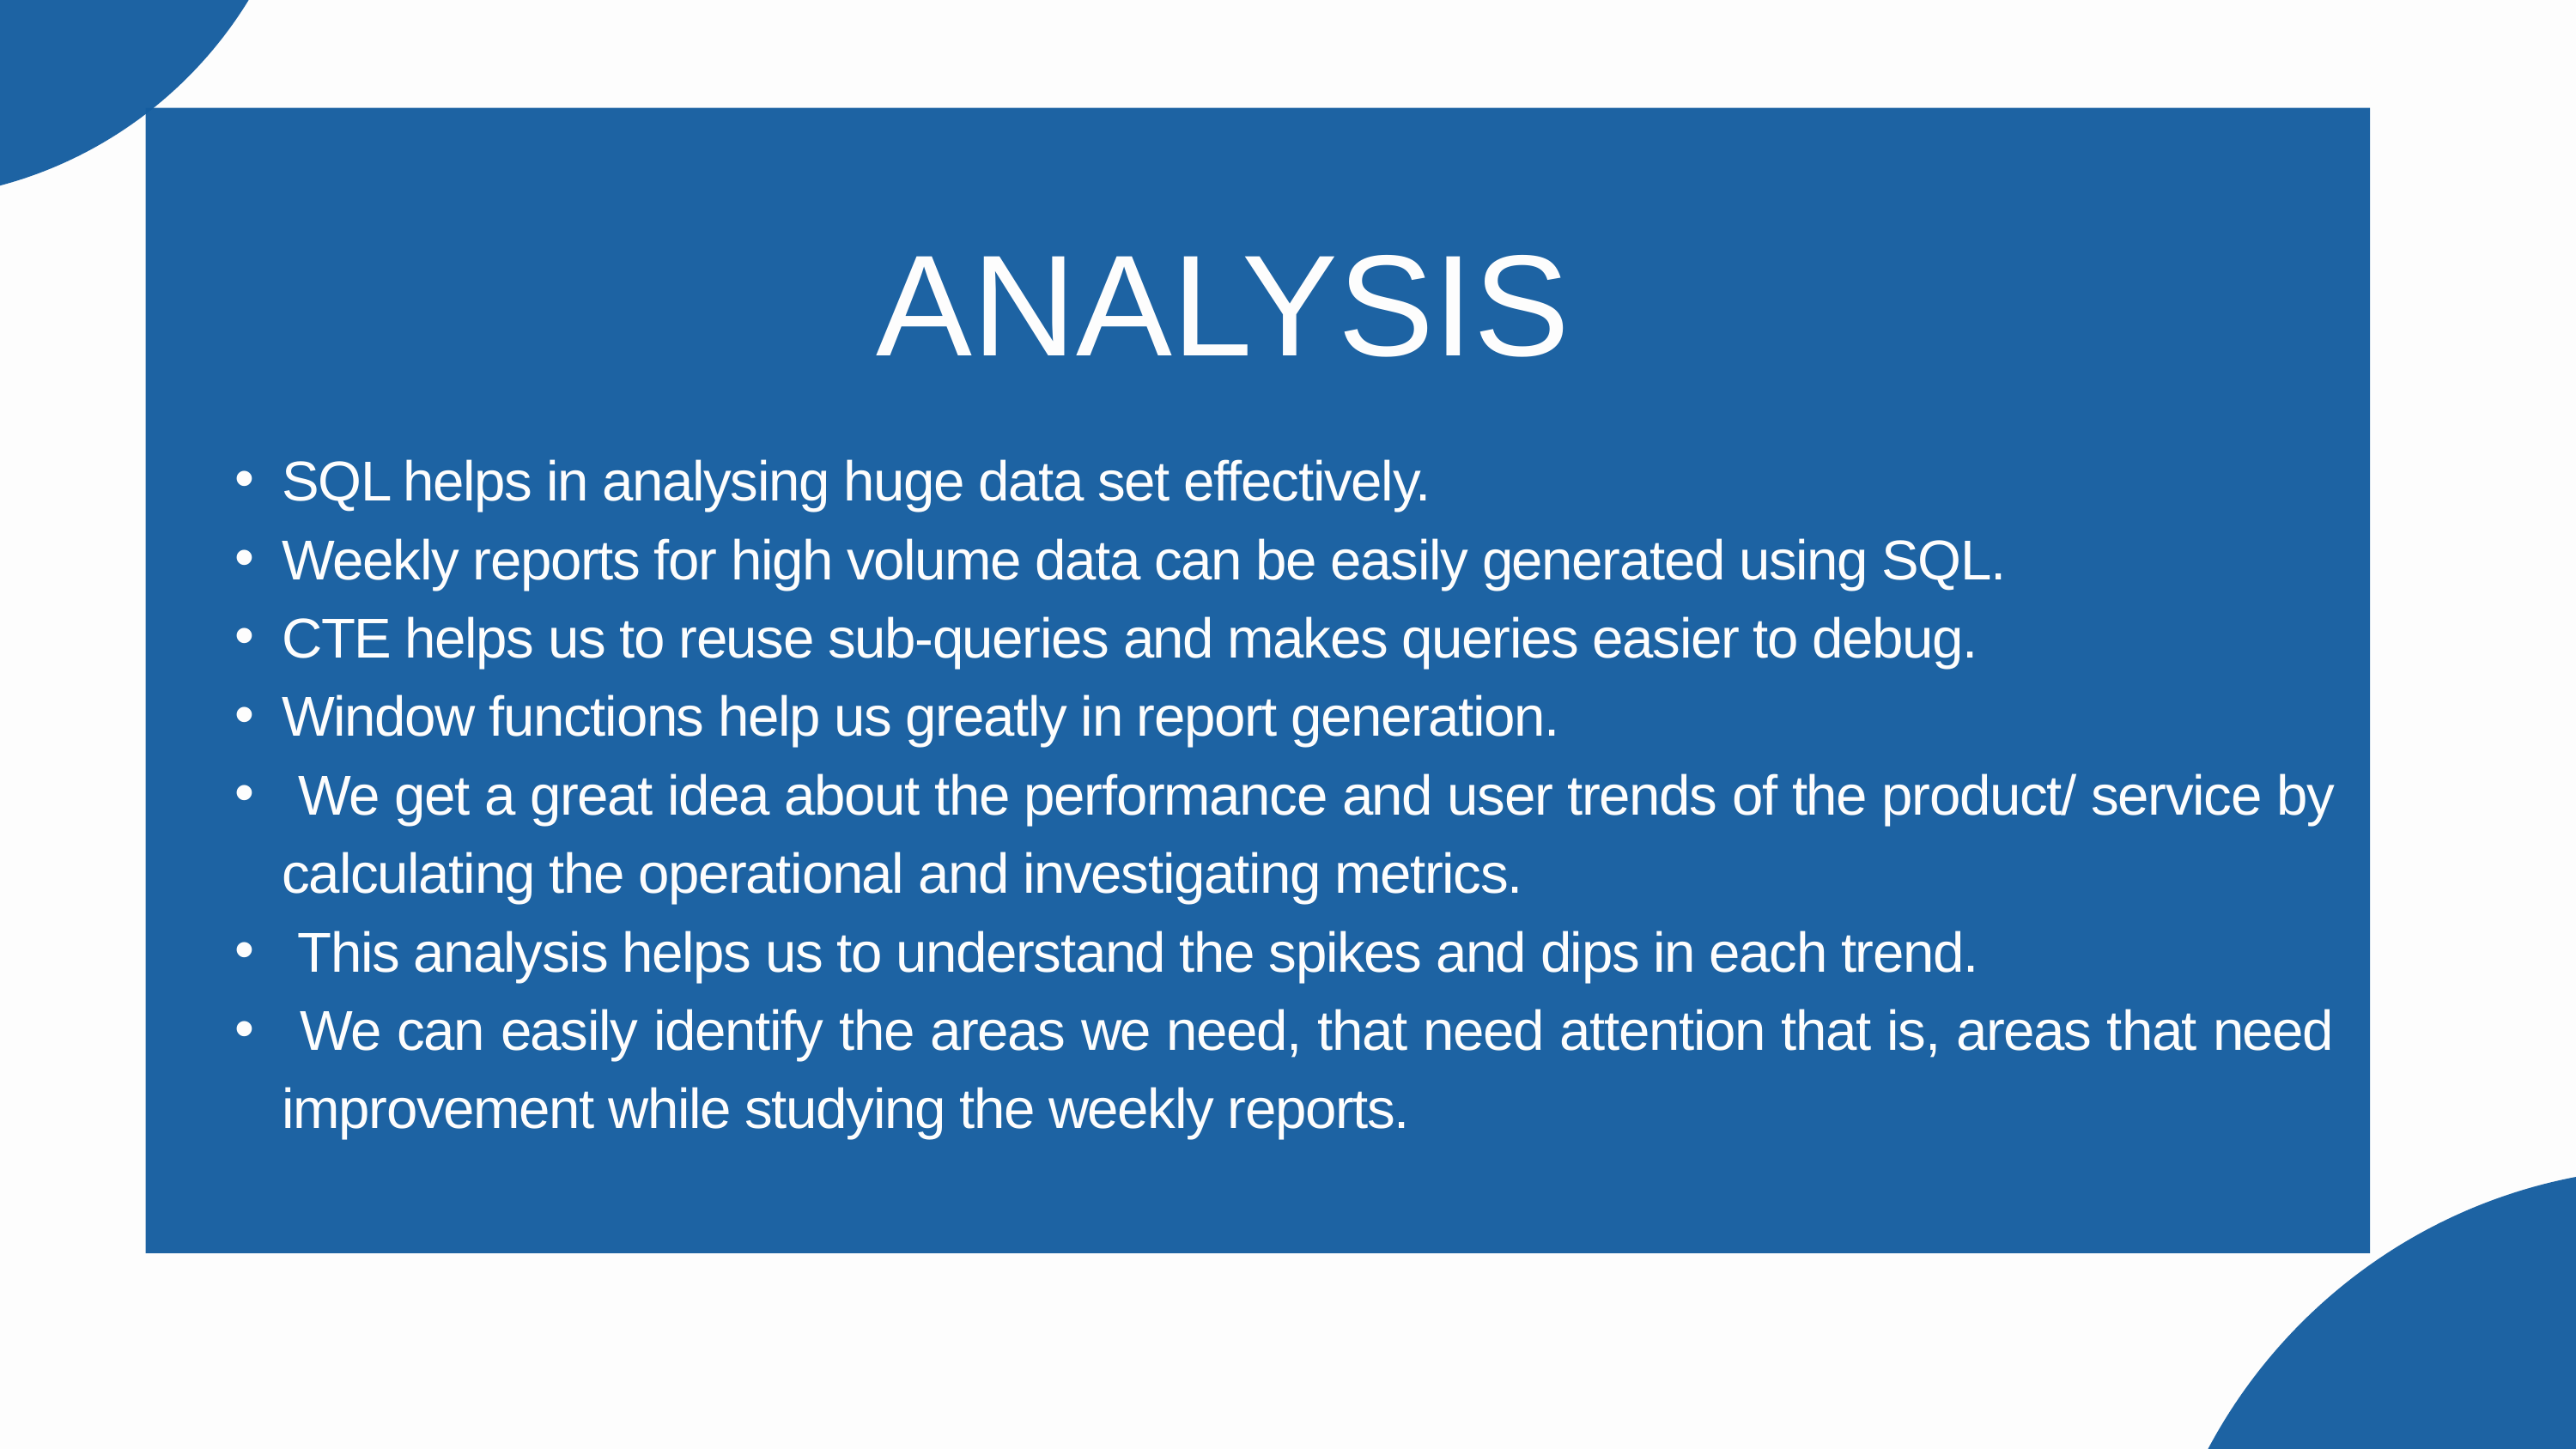

ANALYSIS
SQL helps in analysing huge data set effectively.
Weekly reports for high volume data can be easily generated using SQL.
CTE helps us to reuse sub-queries and makes queries easier to debug.
Window functions help us greatly in report generation.
 We get a great idea about the performance and user trends of the product/ service by calculating the operational and investigating metrics.
 This analysis helps us to understand the spikes and dips in each trend.
 We can easily identify the areas we need, that need attention that is, areas that need improvement while studying the weekly reports.